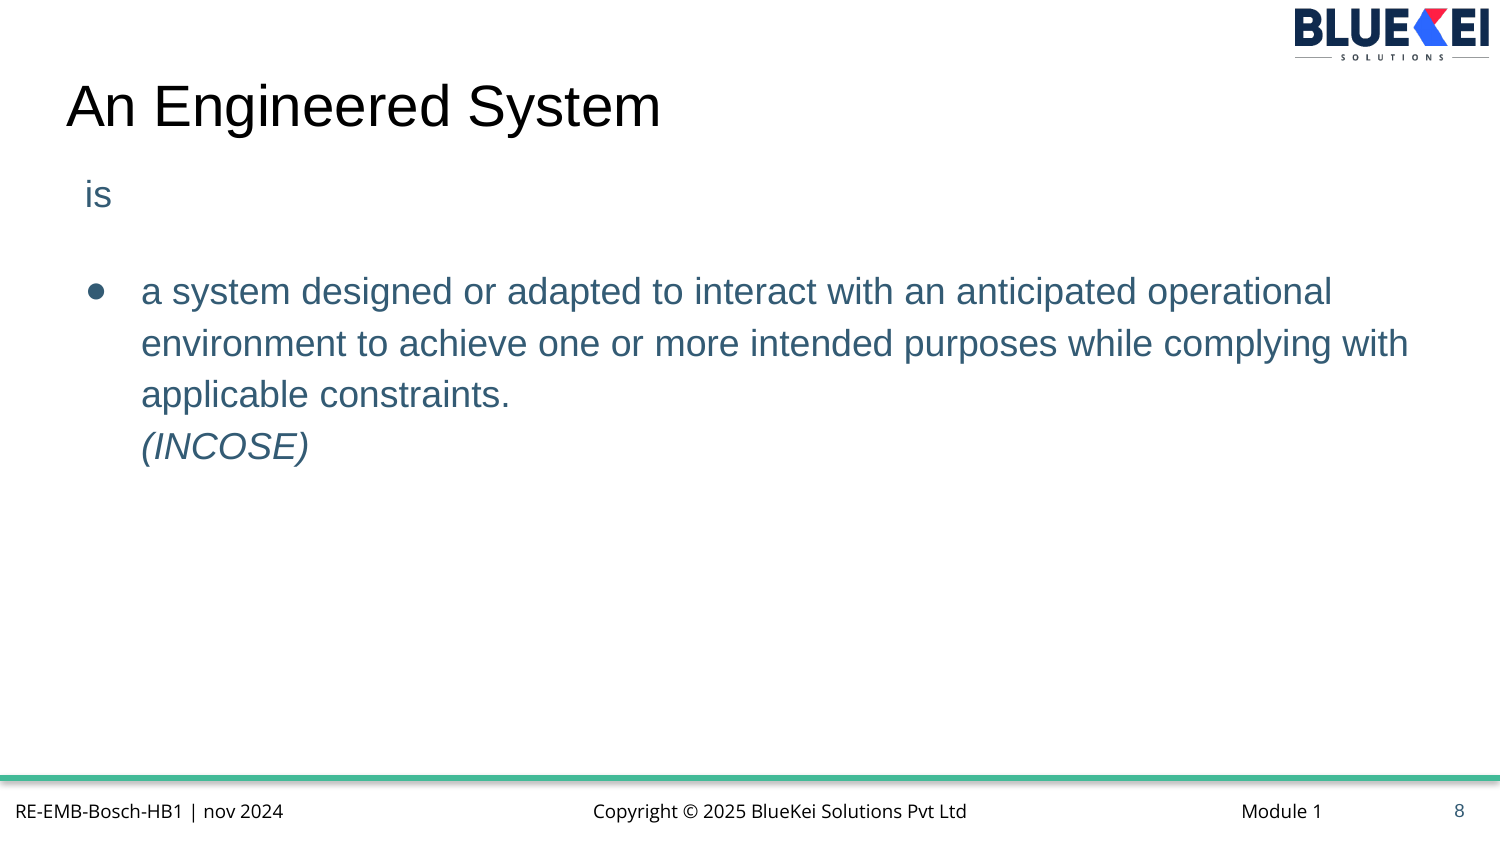

# An Engineered System
is
a system designed or adapted to interact with an anticipated operational environment to achieve one or more intended purposes while complying with applicable constraints.
(INCOSE)

8